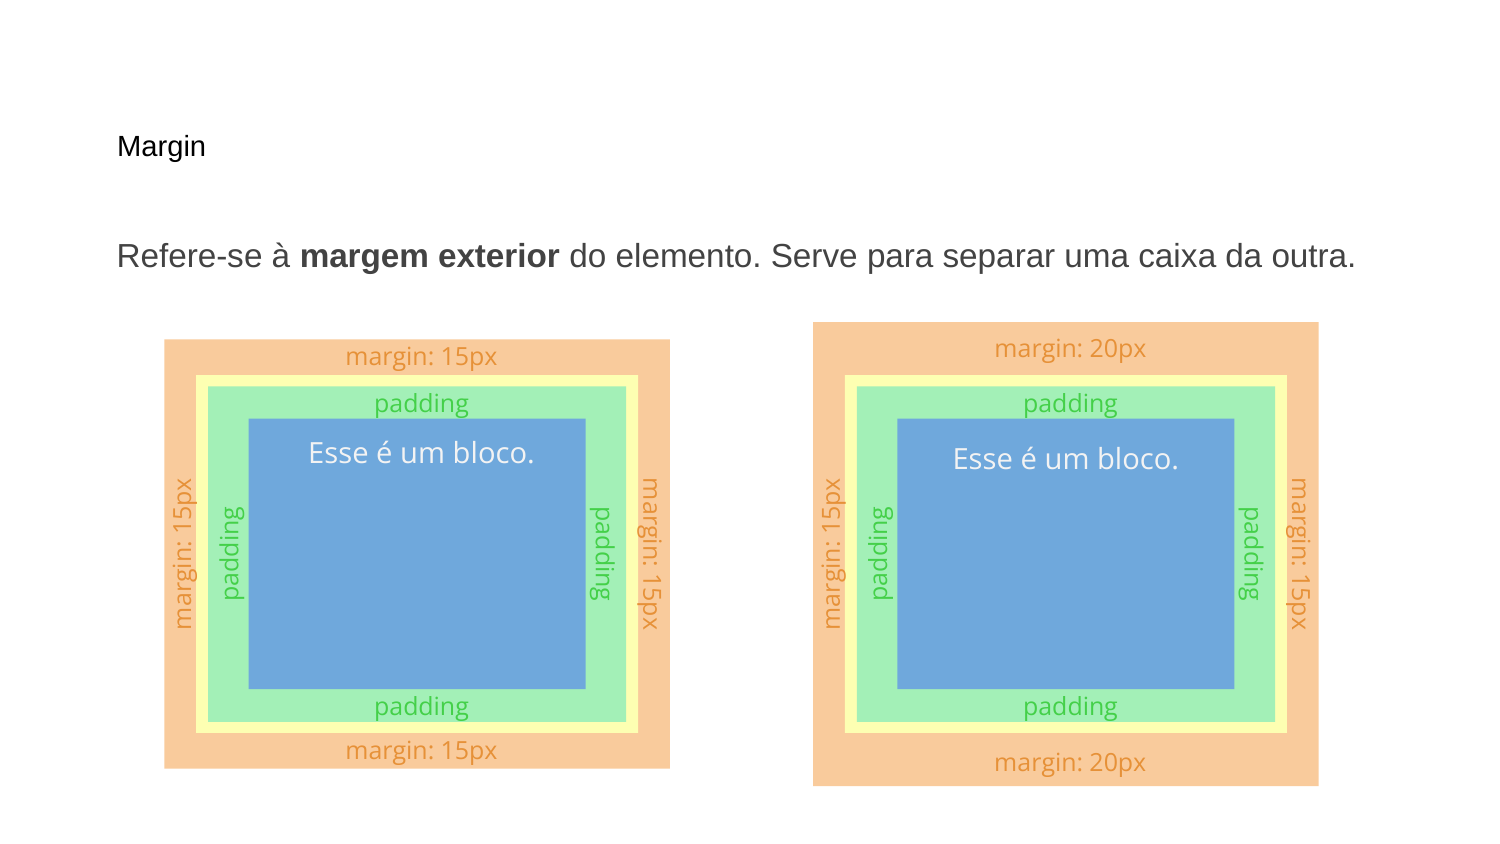

# Margin
Refere-se à margem exterior do elemento. Serve para separar uma caixa da outra.

margin: 20px

margin: 15px

padding
padding

Esse é um bloco.
Esse é um bloco.

padding
padding
padding
padding
margin: 15px
margin: 15px
margin: 15px
margin: 15px
padding
padding
margin: 15px
margin: 20px